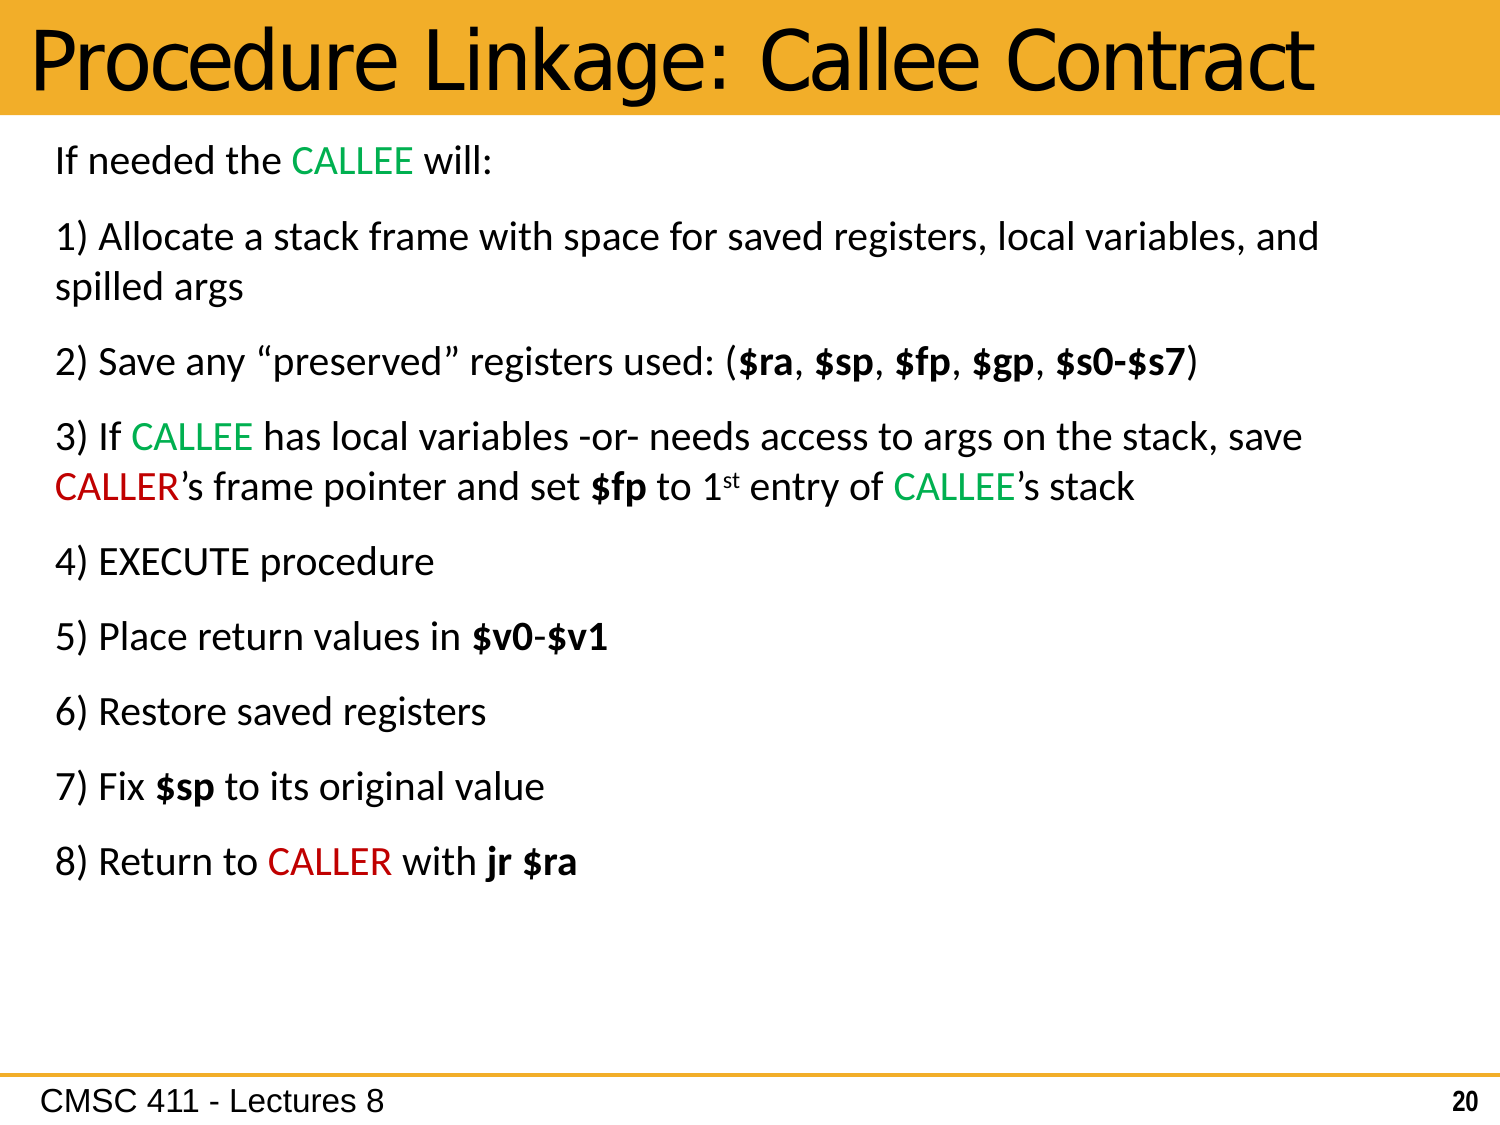

# Procedure Linkage: Callee Contract
If needed the CALLEE will:
1) Allocate a stack frame with space for saved registers, local variables, and spilled args
2) Save any “preserved” registers used: ($ra, $sp, $fp, $gp, $s0-$s7)
3) If CALLEE has local variables -or- needs access to args on the stack, save CALLER’s frame pointer and set $fp to 1st entry of CALLEE’s stack
4) EXECUTE procedure
5) Place return values in $v0-$v1
6) Restore saved registers
7) Fix $sp to its original value
8) Return to CALLER with jr $ra
20